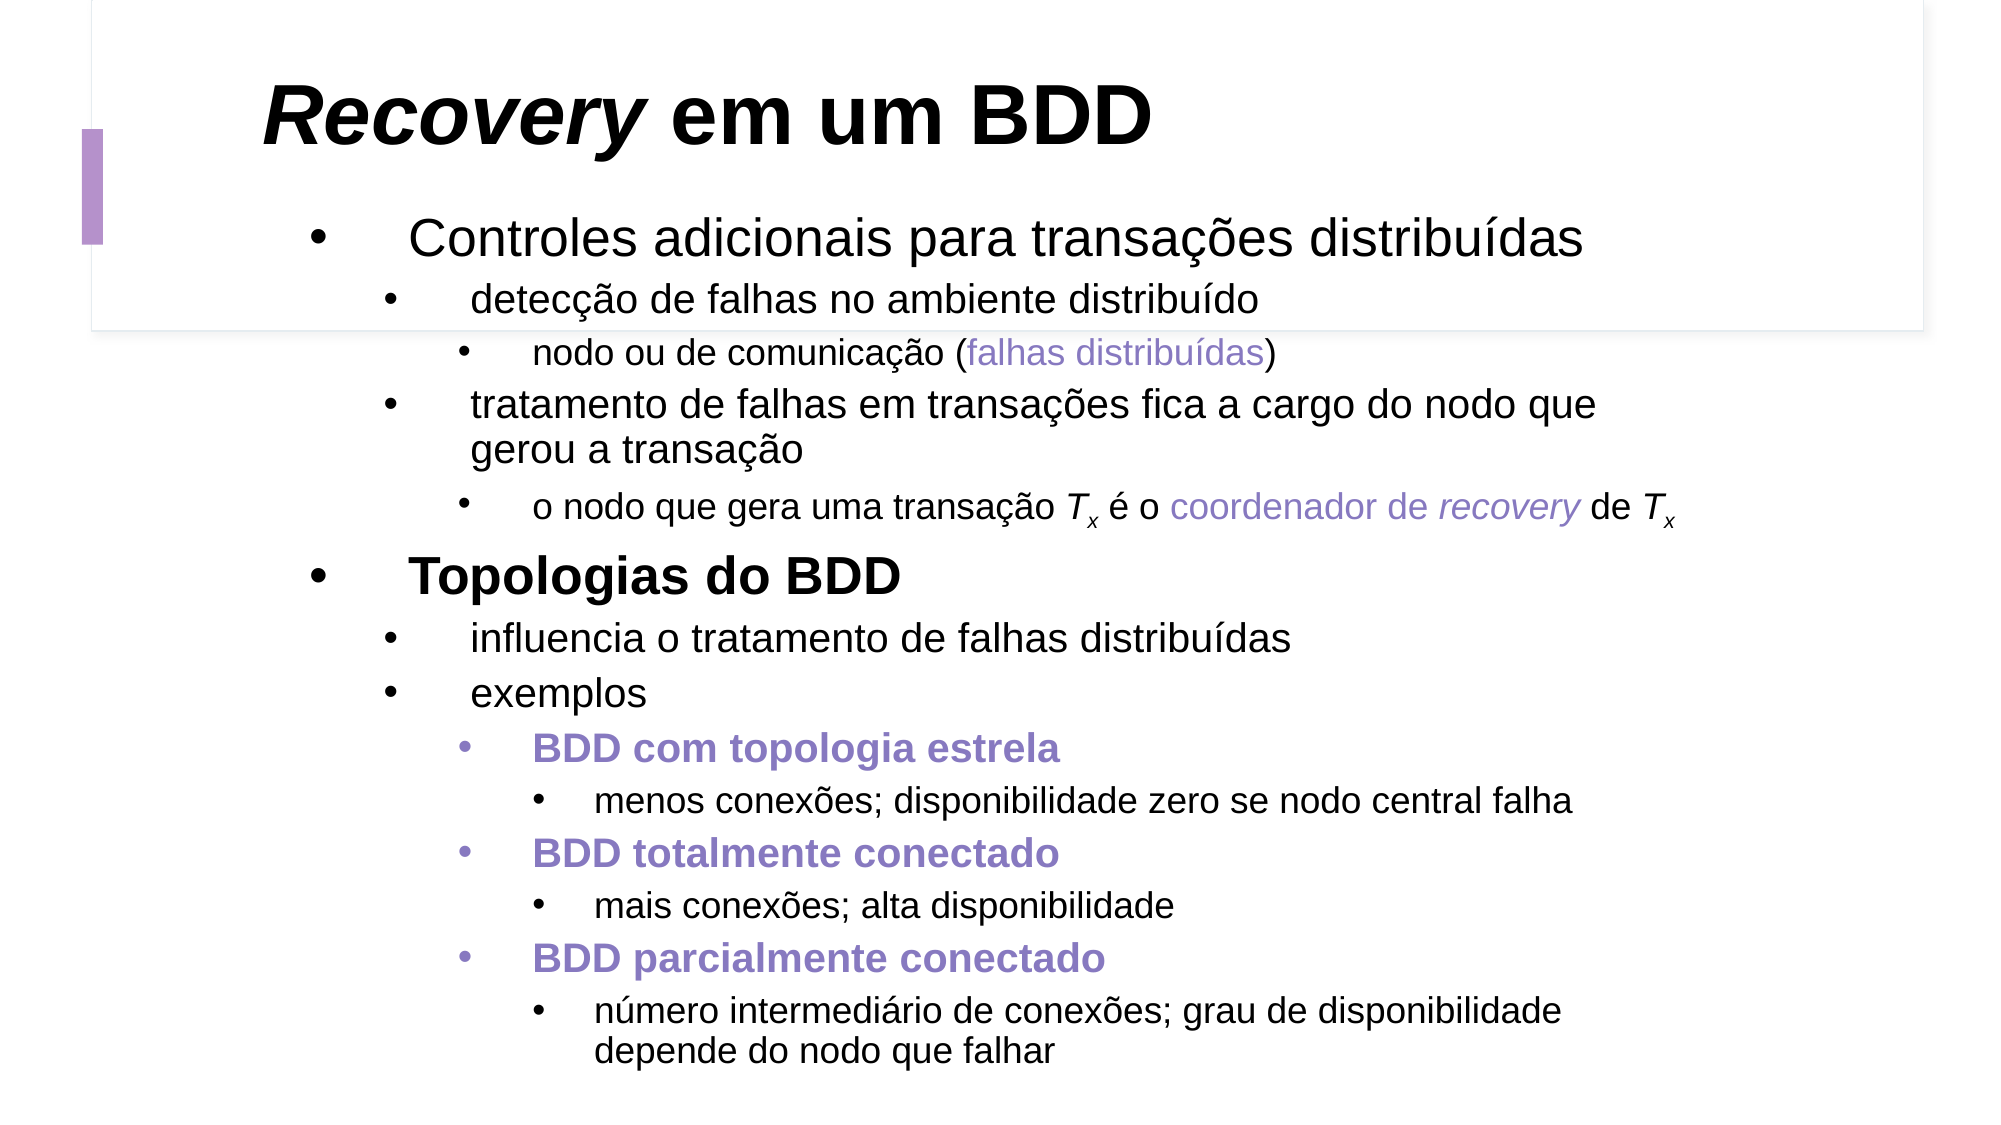

# Recovery em um BDD
Controles adicionais para transações distribuídas
detecção de falhas no ambiente distribuído
nodo ou de comunicação (falhas distribuídas)
tratamento de falhas em transações fica a cargo do nodo que gerou a transação
o nodo que gera uma transação Tx é o coordenador de recovery de Tx
Topologias do BDD
influencia o tratamento de falhas distribuídas
exemplos
BDD com topologia estrela
menos conexões; disponibilidade zero se nodo central falha
BDD totalmente conectado
mais conexões; alta disponibilidade
BDD parcialmente conectado
número intermediário de conexões; grau de disponibilidade depende do nodo que falhar